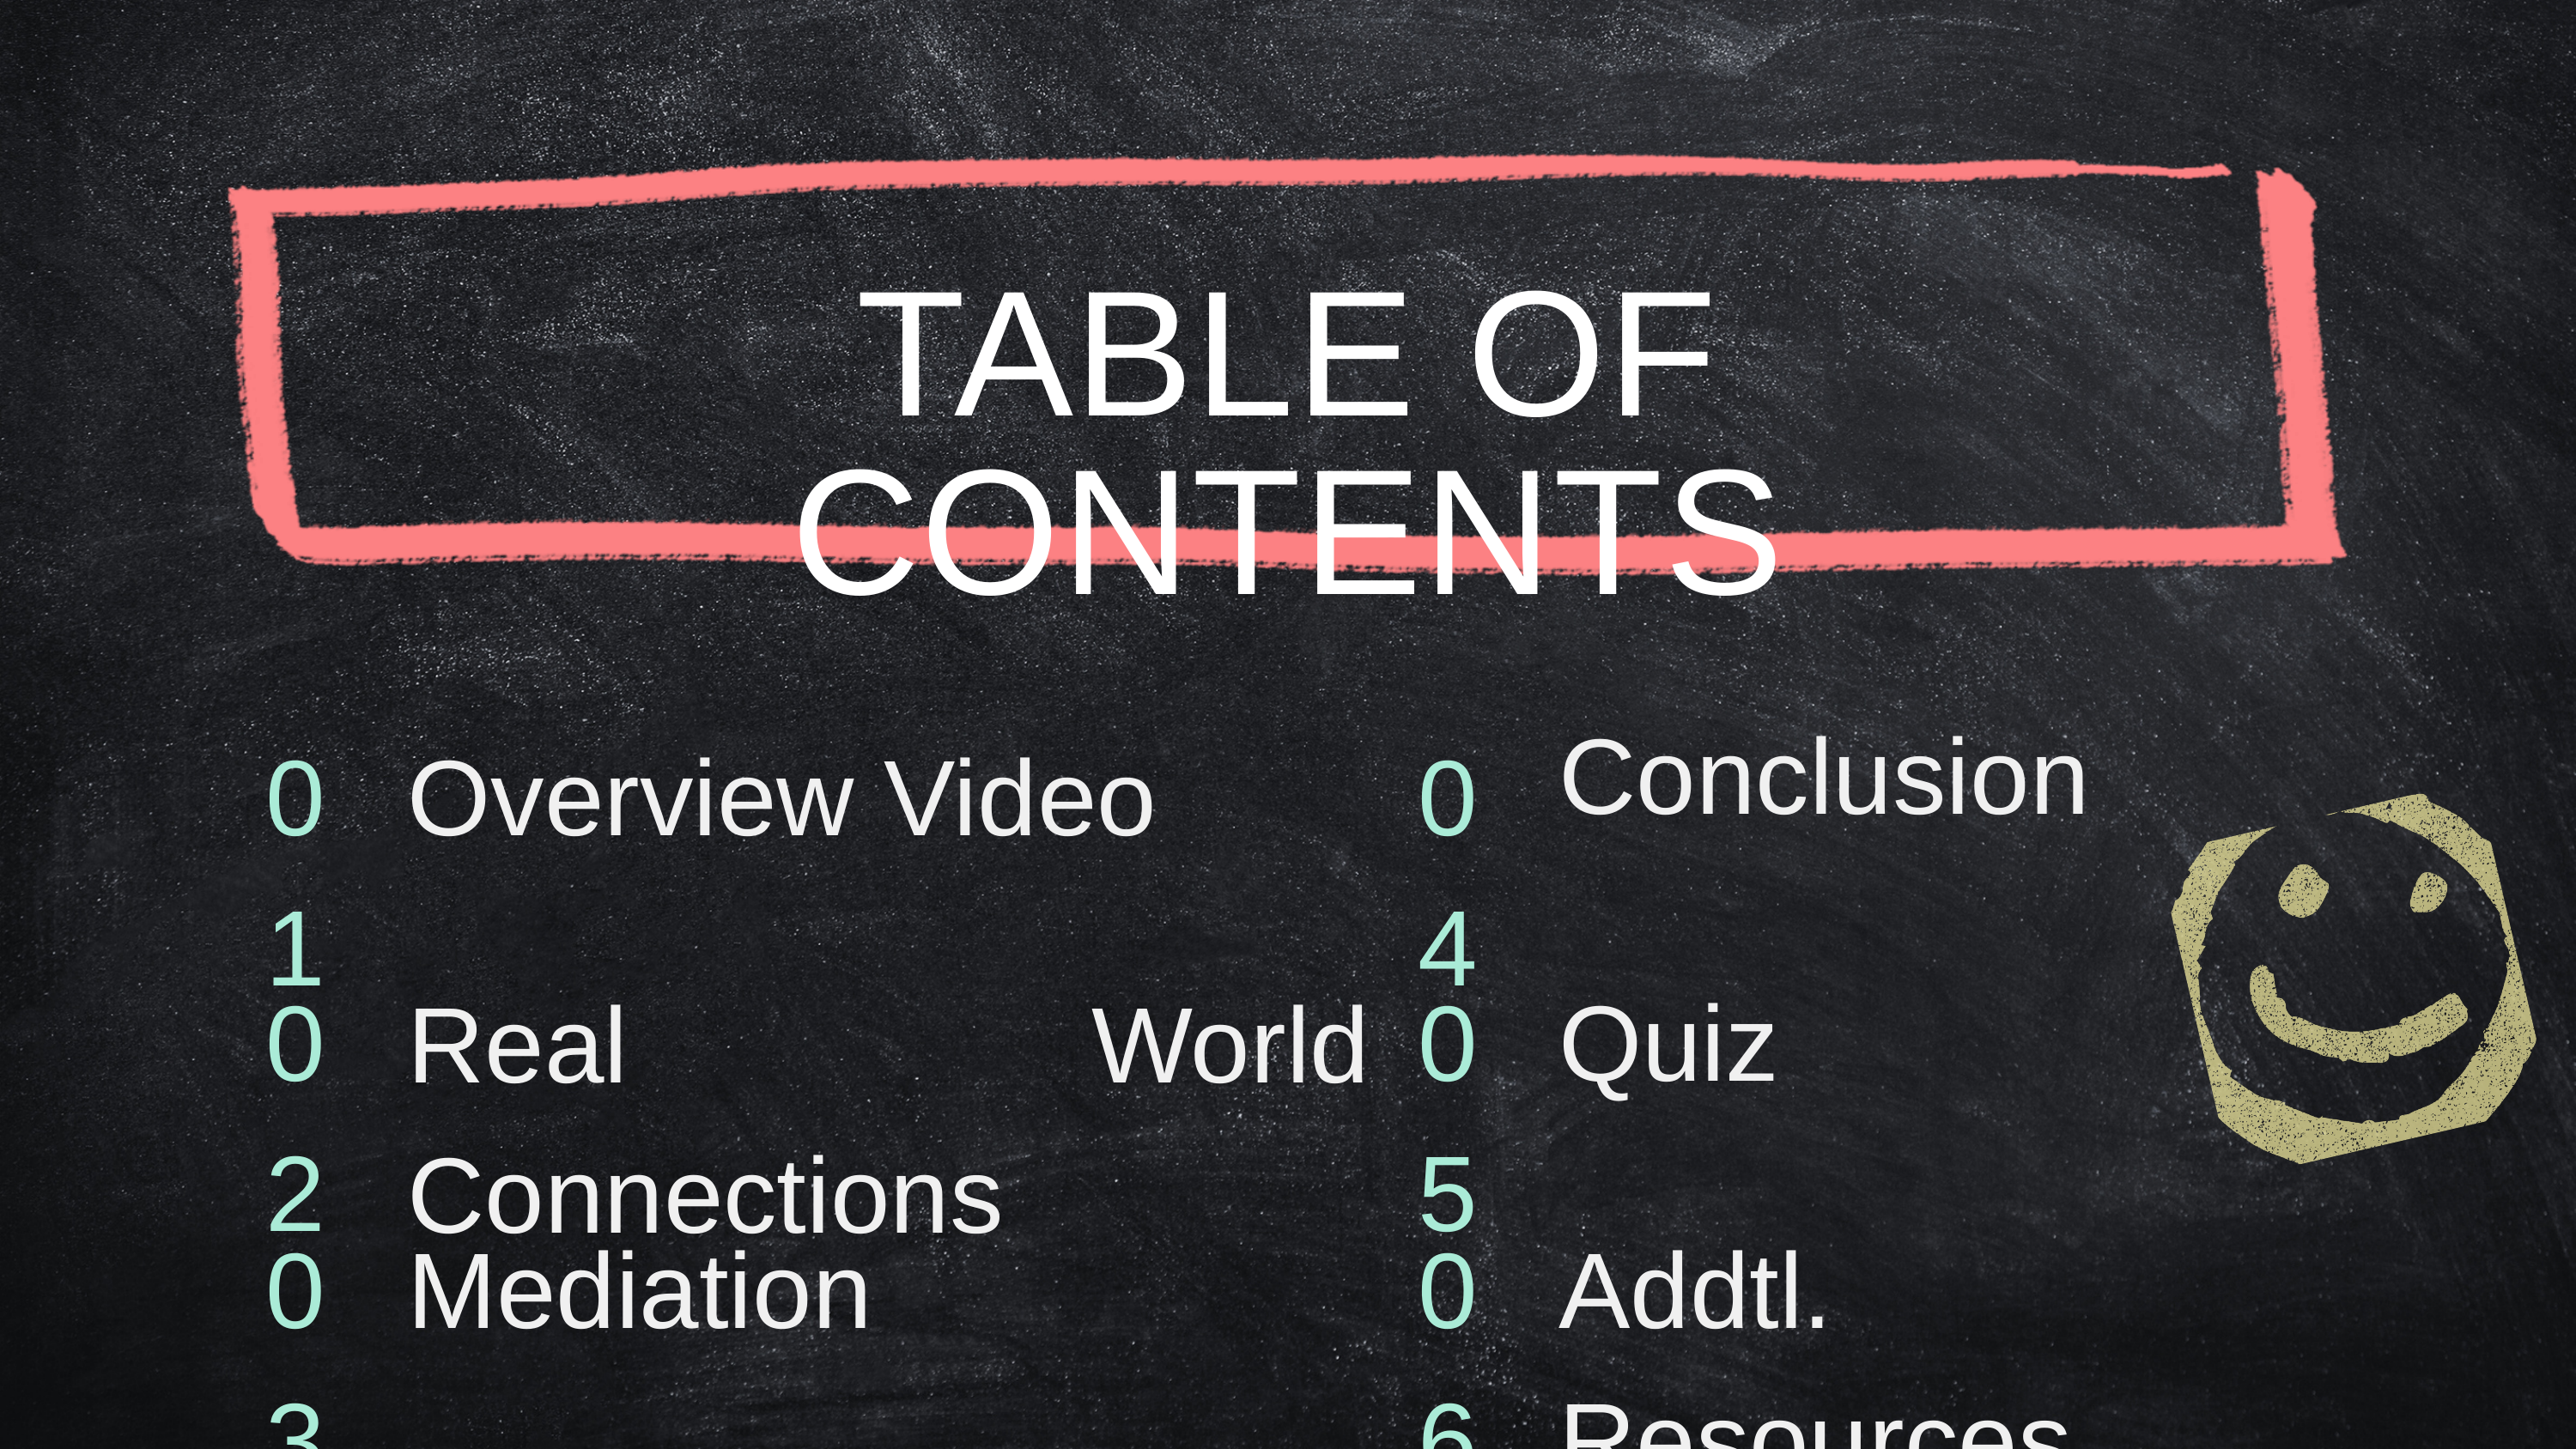

TABLE OF CONTENTS
01
Overview Video
04
Conclusion

02
05
Quiz
Real World Connections
03
Mediation
06
Addtl. Resources